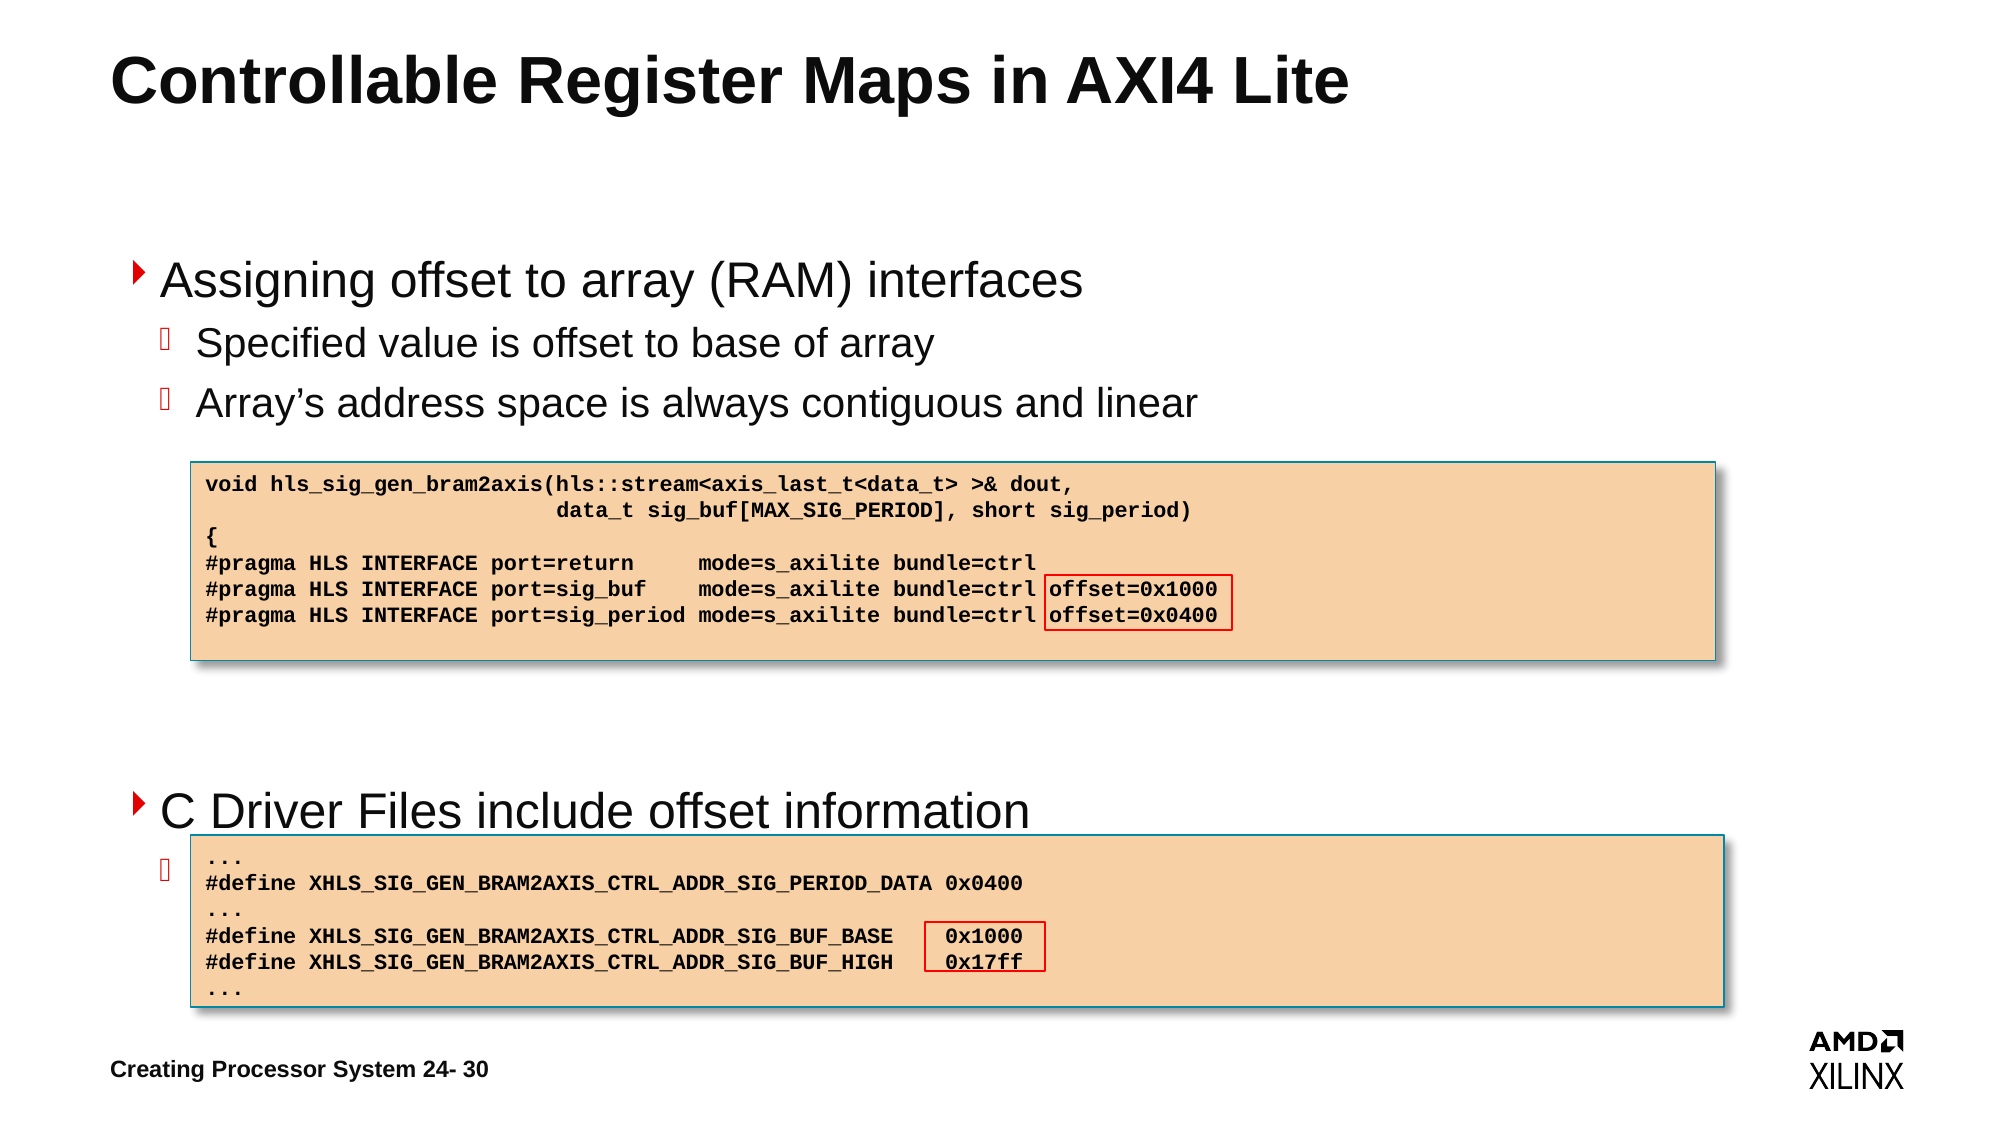

# Controllable Register Maps in AXI4 Lite
Assigning offset to array (RAM) interfaces
Specified value is offset to base of array
Array’s address space is always contiguous and linear

C Driver Files include offset information
In generated driver file xhls_sig_gen_bram2axis.h

void hls_sig_gen_bram2axis(hls::stream<axis_last_t<data_t> >& dout,
                           data_t sig_buf[MAX_SIG_PERIOD], short sig_period)
{
#pragma HLS INTERFACE port=return     mode=s_axilite bundle=ctrl
#pragma HLS INTERFACE port=sig_buf    mode=s_axilite bundle=ctrl offset=0x1000
#pragma HLS INTERFACE port=sig_period mode=s_axilite bundle=ctrl offset=0x0400

...
#define XHLS_SIG_GEN_BRAM2AXIS_CTRL_ADDR_SIG_PERIOD_DATA 0x0400
...
#define XHLS_SIG_GEN_BRAM2AXIS_CTRL_ADDR_SIG_BUF_BASE    0x1000
#define XHLS_SIG_GEN_BRAM2AXIS_CTRL_ADDR_SIG_BUF_HIGH    0x17ff
...

Creating Processor System 24- 30